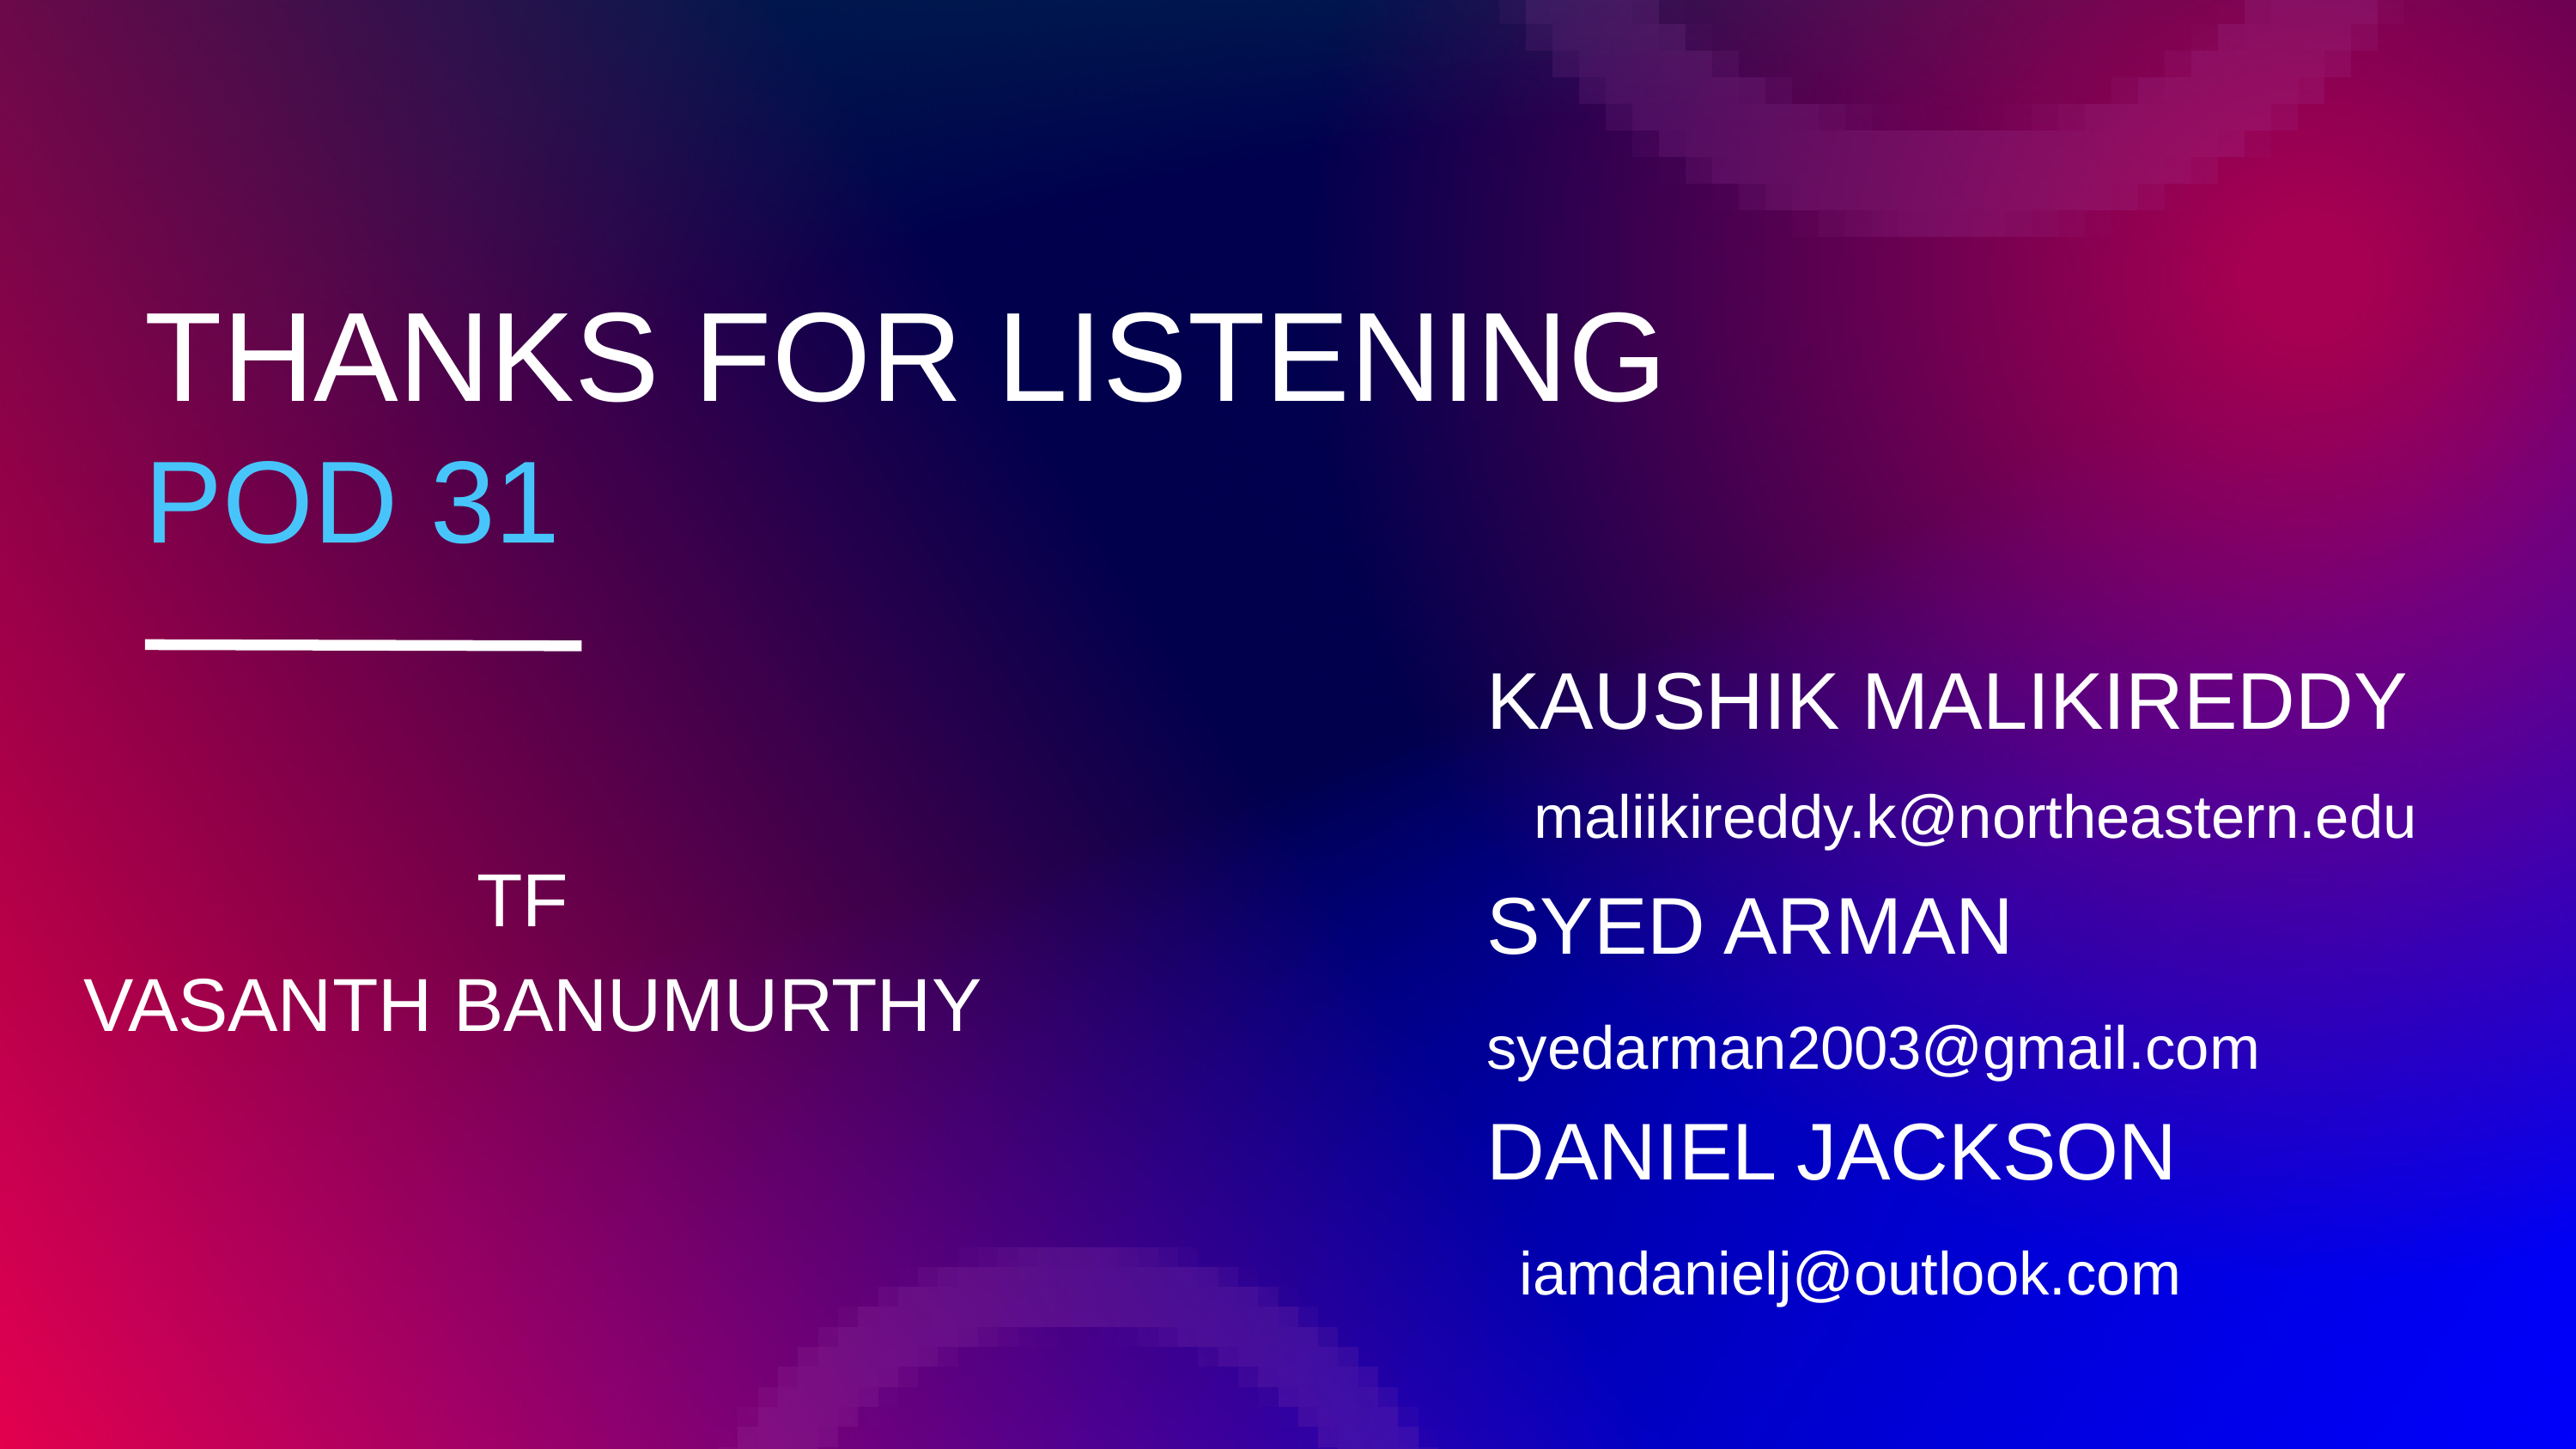

THANKS FOR LISTENING
POD 31
KAUSHIK MALIKIREDDY

SYED ARMAN

DANIEL JACKSON

maliikireddy.k@northeastern.edu
TF
VASANTH BANUMURTHY
syedarman2003@gmail.com
iamdanielj@outlook.com